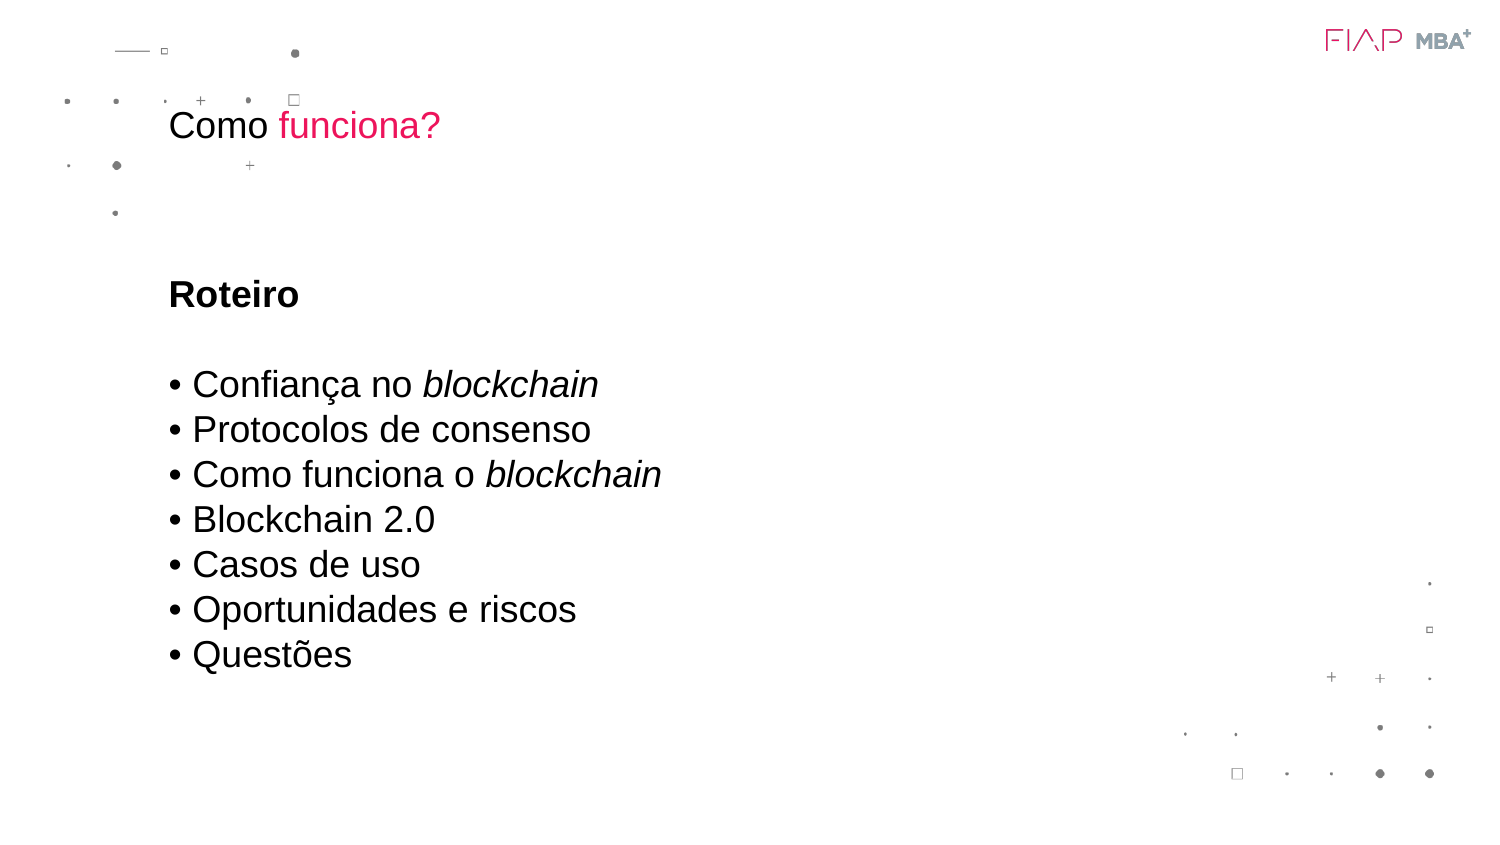

Como funciona?
Roteiro

• Confiança no blockchain
• Protocolos de consenso
• Como funciona o blockchain
• Blockchain 2.0
• Casos de uso
• Oportunidades e riscos
• Questões